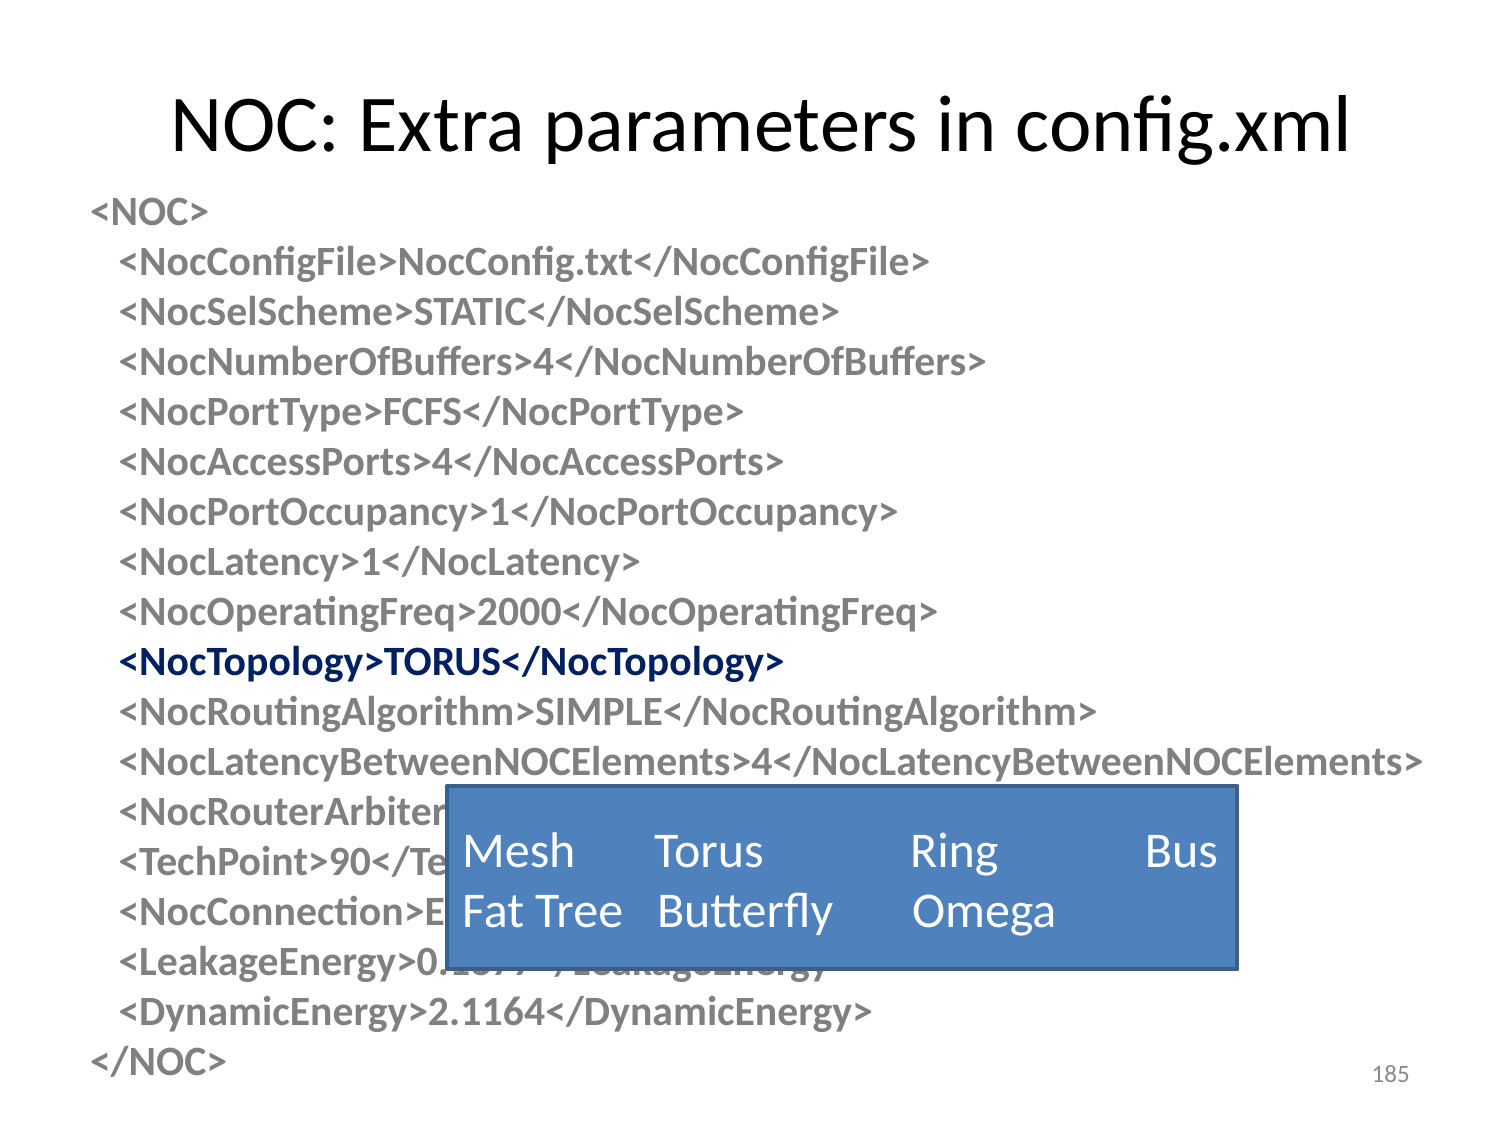

# NOC: Extra parameters in config.xml
<NOC>
   <NocConfigFile>NocConfig.txt</NocConfigFile>
   <NocSelScheme>STATIC</NocSelScheme>
   <NocNumberOfBuffers>4</NocNumberOfBuffers>
   <NocPortType>FCFS</NocPortType>
   <NocAccessPorts>4</NocAccessPorts>
   <NocPortOccupancy>1</NocPortOccupancy>
   <NocLatency>1</NocLatency>
   <NocOperatingFreq>2000</NocOperatingFreq>
   <NocTopology>TORUS</NocTopology>
   <NocRoutingAlgorithm>SIMPLE</NocRoutingAlgorithm>
   <NocLatencyBetweenNOCElements>4</NocLatencyBetweenNOCElements>
   <NocRouterArbiter>RR_ARBITER</NocRouterArbiter>
   <TechPoint>90</TechPoint>
   <NocConnection>ELECTRICAL</NocConnection>
   <LeakageEnergy>0.1877</LeakageEnergy>
   <DynamicEnergy>2.1164</DynamicEnergy>
</NOC>
Mesh       Torus             Ring             Bus
Fat Tree   Butterfly       Omega
185